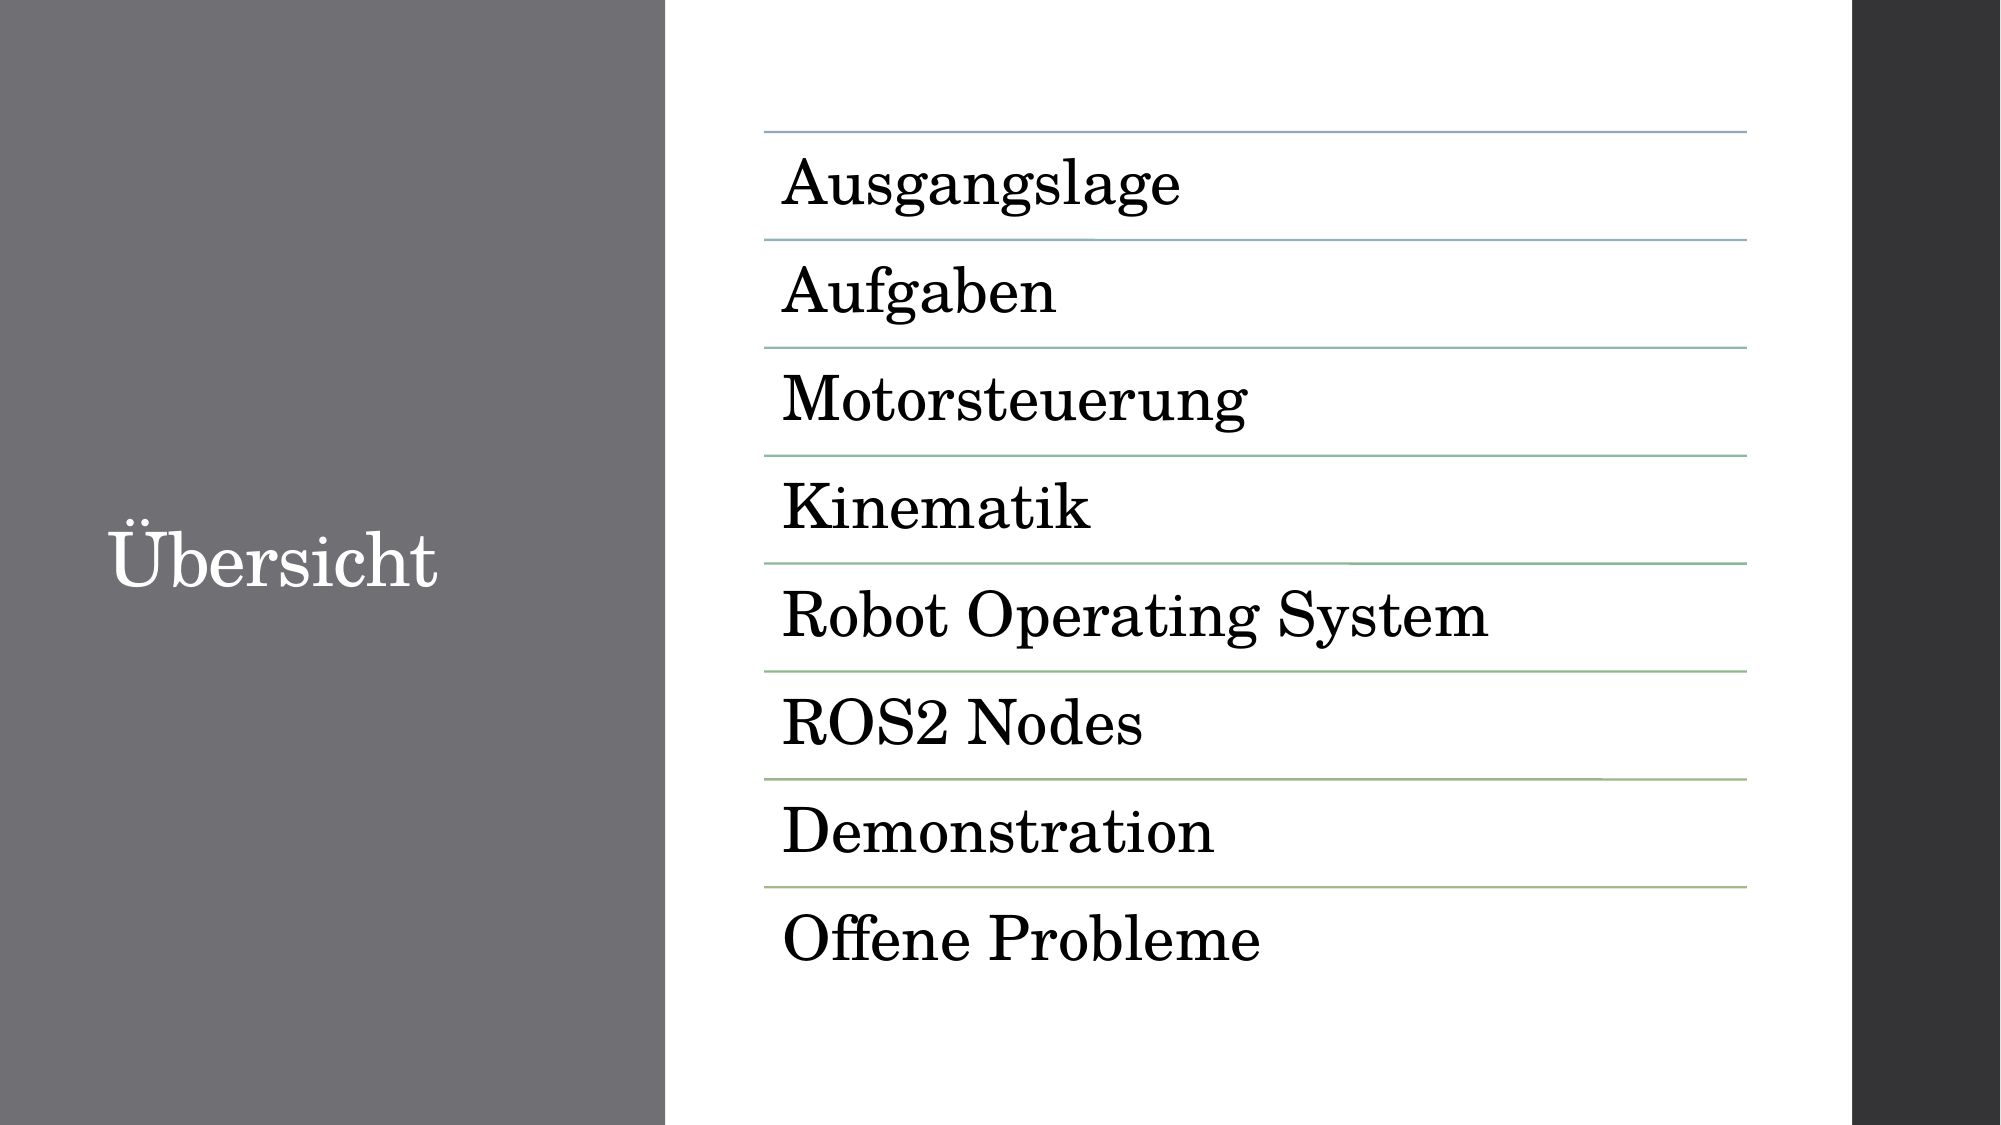

Ausgangslage
Aufgaben
Motorsteuerung
Kinematik
Robot Operating System
ROS2 Nodes
Demonstration
Offene Probleme
# Übersicht